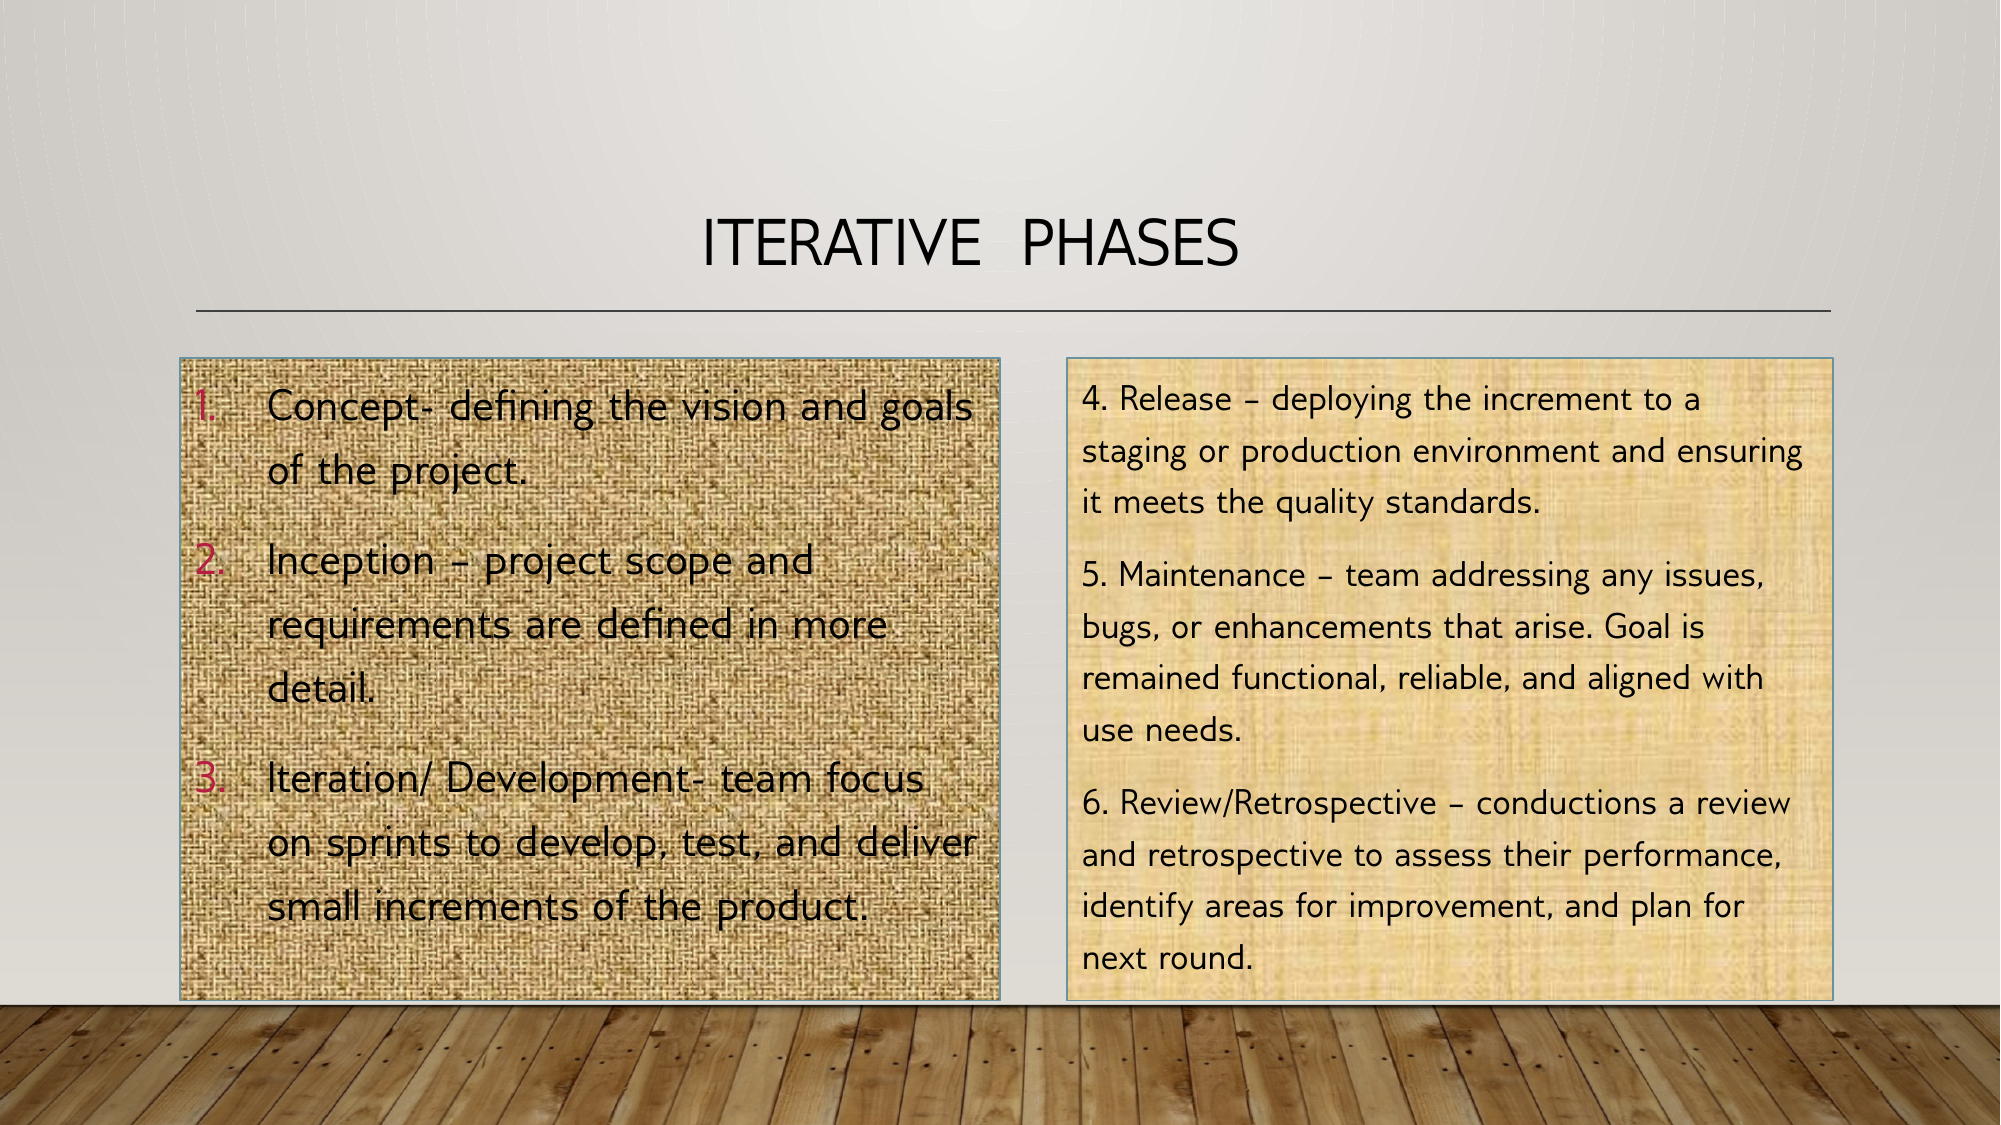

# iterative  phases
Concept- defining the vision and goals of the project.
Inception – project scope and requirements are defined in more detail.
Iteration/ Development- team focus on sprints to develop, test, and deliver small increments of the product.
4. Release – deploying the increment to a staging or production environment and ensuring it meets the quality standards.
5. Maintenance – team addressing any issues, bugs, or enhancements that arise. Goal is remained functional, reliable, and aligned with use needs.
6. Review/Retrospective – conductions a review and retrospective to assess their performance, identify areas for improvement, and plan for next round.